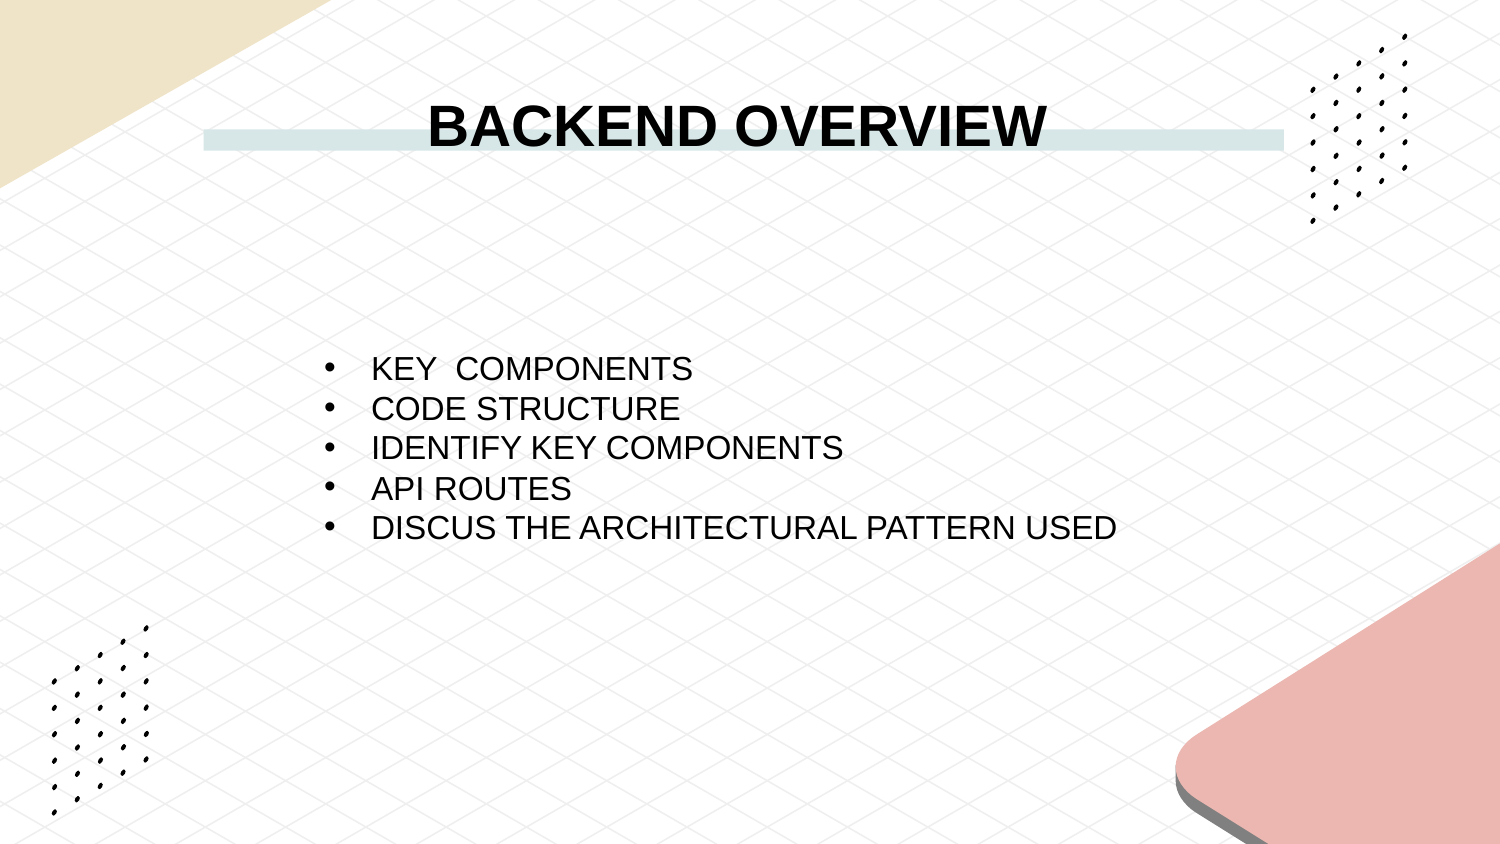

# BACKEND OVERVIEW

KEY  COMPONENTS
CODE STRUCTURE
IDENTIFY KEY COMPONENTS
API ROUTES
DISCUS THE ARCHITECTURAL PATTERN USED